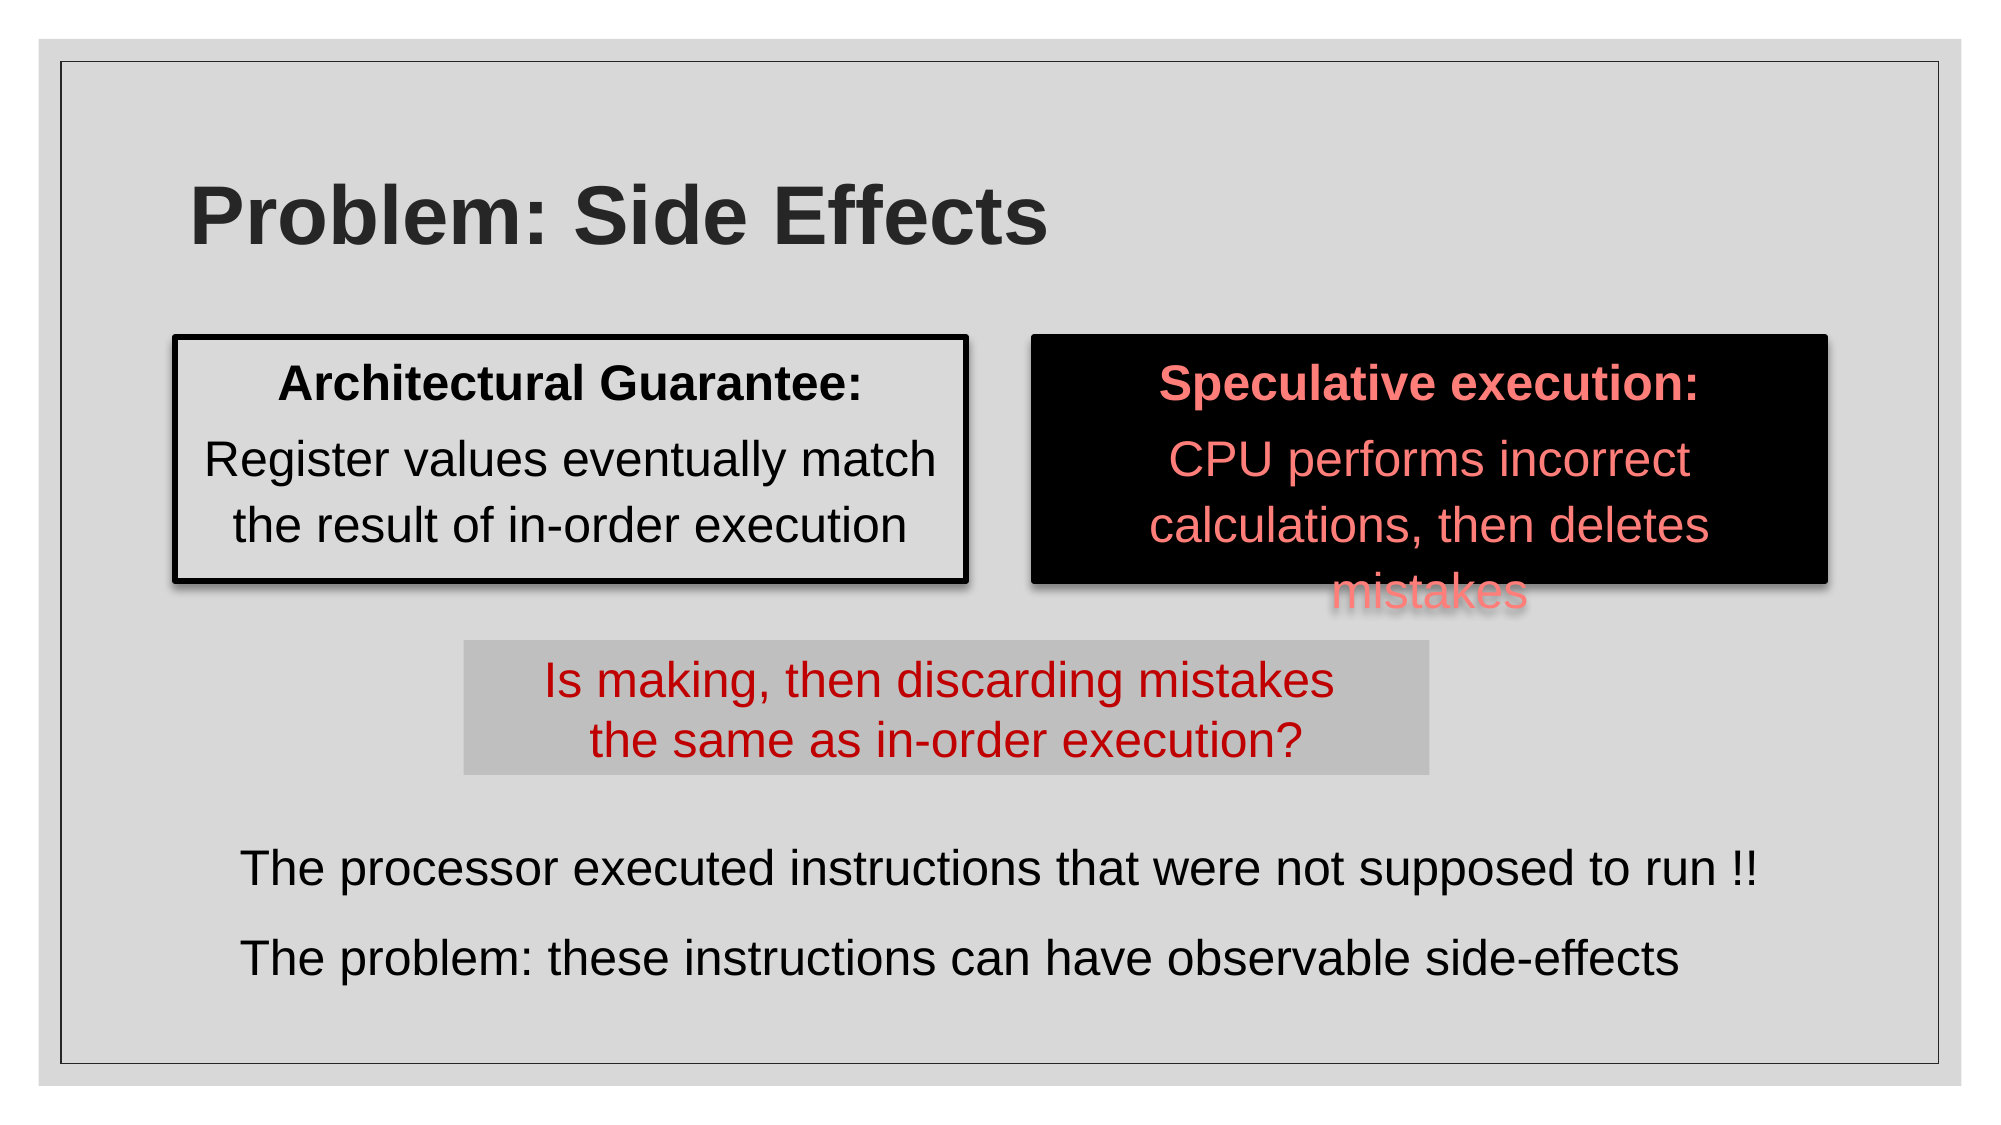

# Problem: Side Effects
Architectural Guarantee:
Register values eventually match the result of in-order execution
Speculative execution:
CPU performs incorrect calculations, then deletes mistakes
Is making, then discarding mistakes
the same as in-order execution?
The processor executed instructions that were not supposed to run !!
The problem: these instructions can have observable side-effects